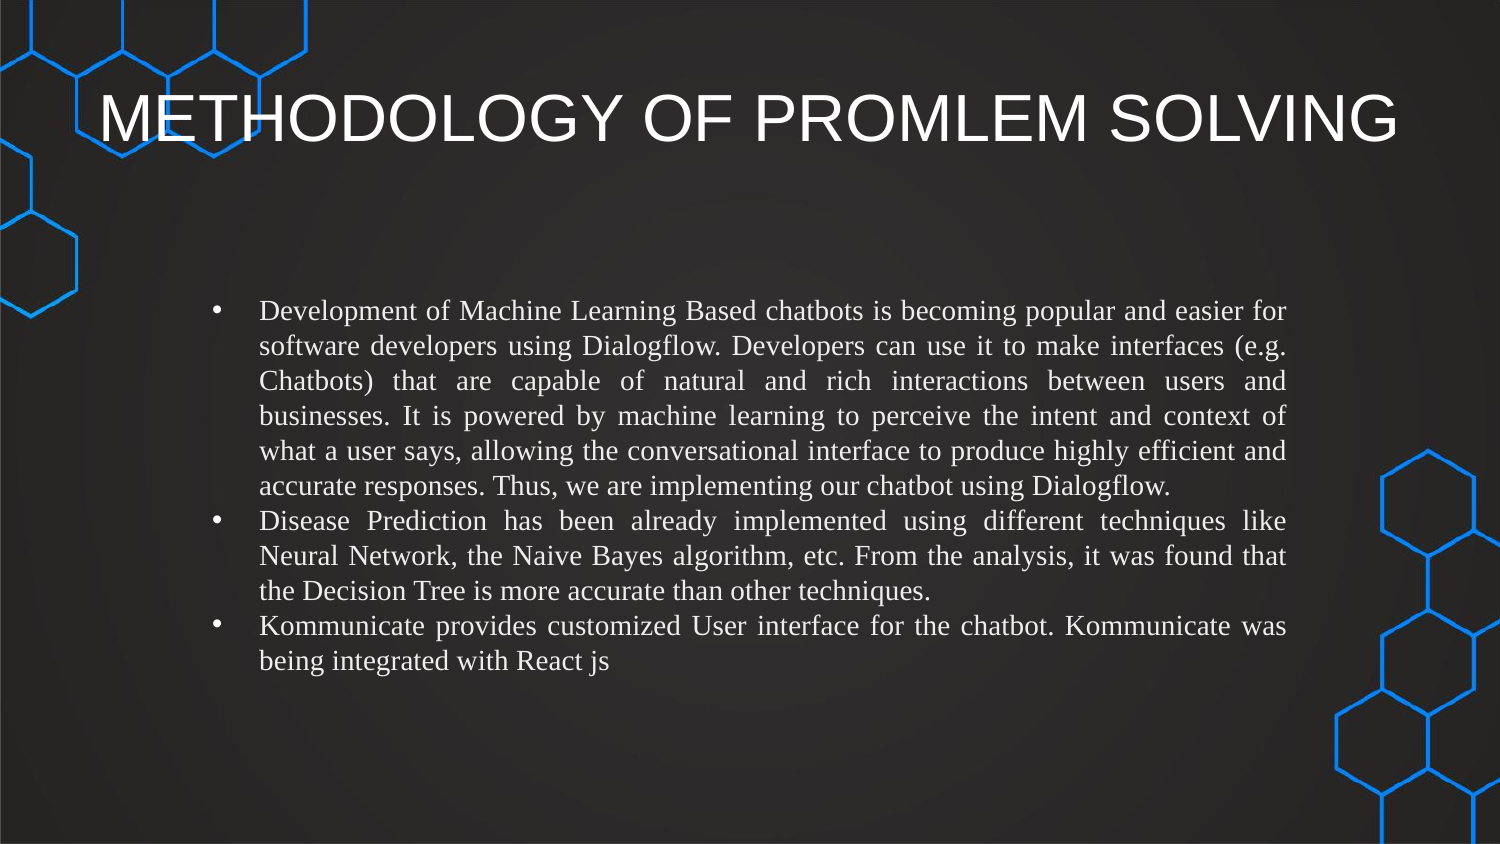

# METHODOLOGY OF PROMLEM SOLVING
Development of Machine Learning Based chatbots is becoming popular and easier for software developers using Dialogflow. Developers can use it to make interfaces (e.g. Chatbots) that are capable of natural and rich interactions between users and businesses. It is powered by machine learning to perceive the intent and context of what a user says, allowing the conversational interface to produce highly efficient and accurate responses. Thus, we are implementing our chatbot using Dialogflow.
Disease Prediction has been already implemented using different techniques like Neural Network, the Naive Bayes algorithm, etc. From the analysis, it was found that the Decision Tree is more accurate than other techniques.
Kommunicate provides customized User interface for the chatbot. Kommunicate was being integrated with React js